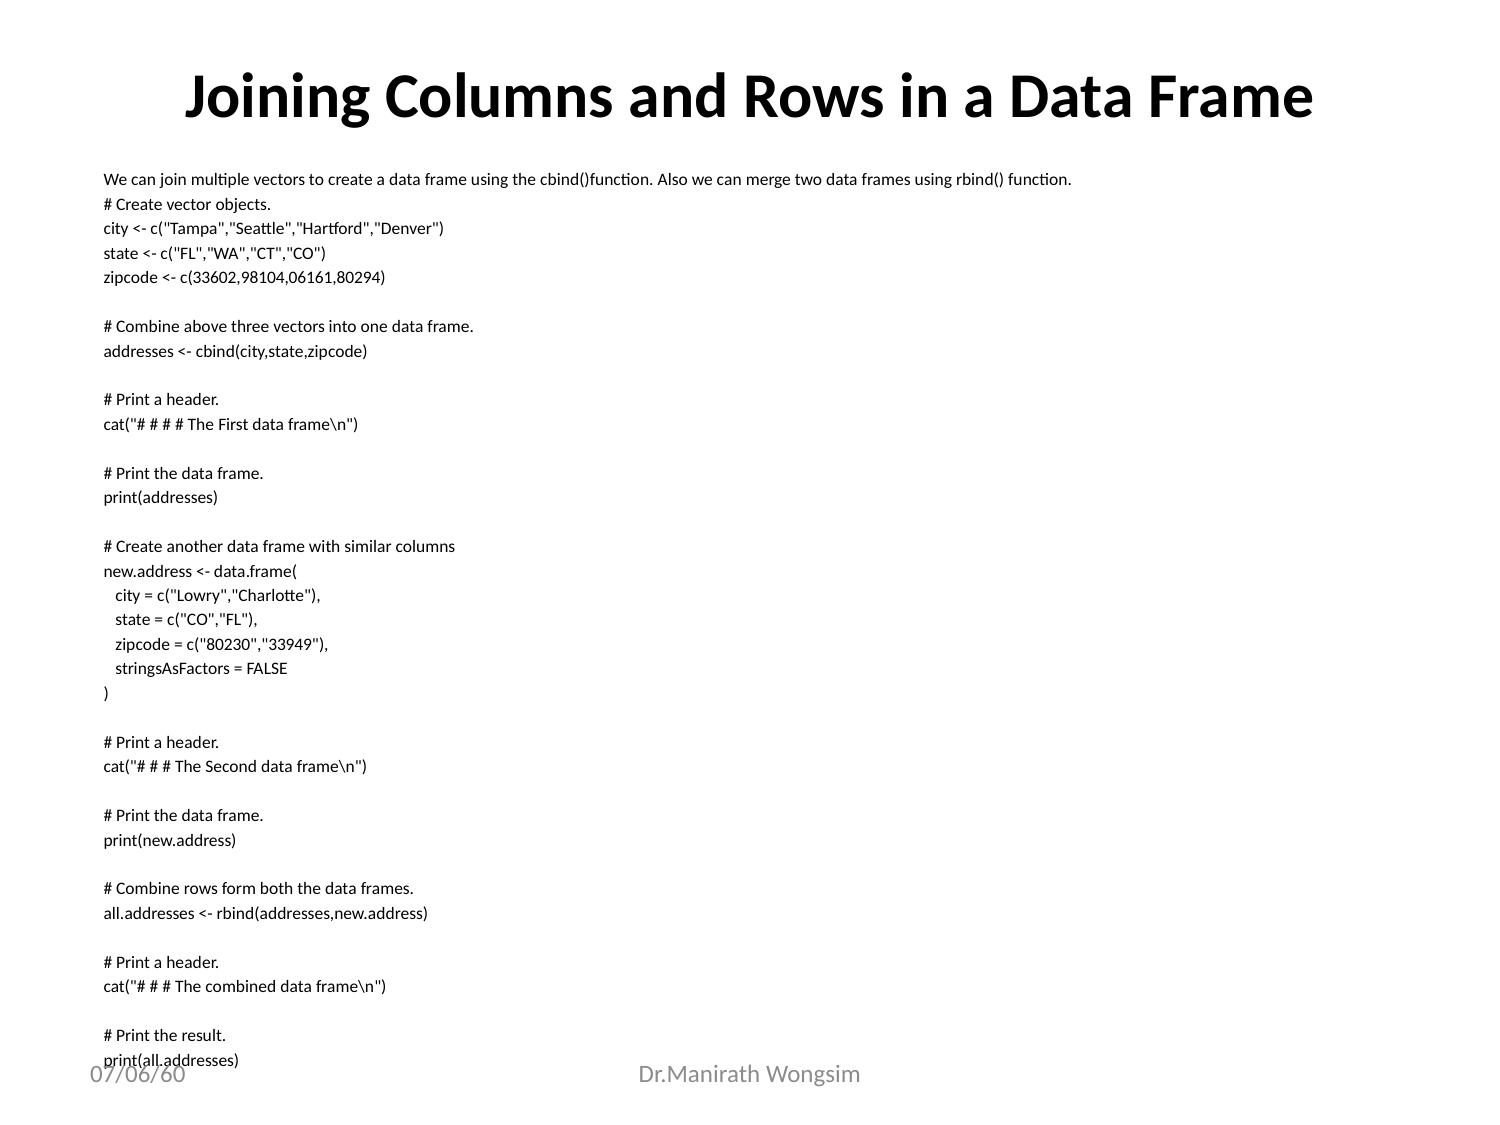

# Joining Columns and Rows in a Data Frame
We can join multiple vectors to create a data frame using the cbind()function. Also we can merge two data frames using rbind() function.
# Create vector objects.
city <- c("Tampa","Seattle","Hartford","Denver")
state <- c("FL","WA","CT","CO")
zipcode <- c(33602,98104,06161,80294)

# Combine above three vectors into one data frame.
addresses <- cbind(city,state,zipcode)

# Print a header.
cat("# # # # The First data frame\n")

# Print the data frame.
print(addresses)

# Create another data frame with similar columns
new.address <- data.frame(
   city = c("Lowry","Charlotte"),
   state = c("CO","FL"),
   zipcode = c("80230","33949"),
   stringsAsFactors = FALSE
)

# Print a header.
cat("# # # The Second data frame\n")

# Print the data frame.
print(new.address)

# Combine rows form both the data frames.
all.addresses <- rbind(addresses,new.address)

# Print a header.
cat("# # # The combined data frame\n")

# Print the result.
print(all.addresses)

07/06/60
Dr.Manirath Wongsim